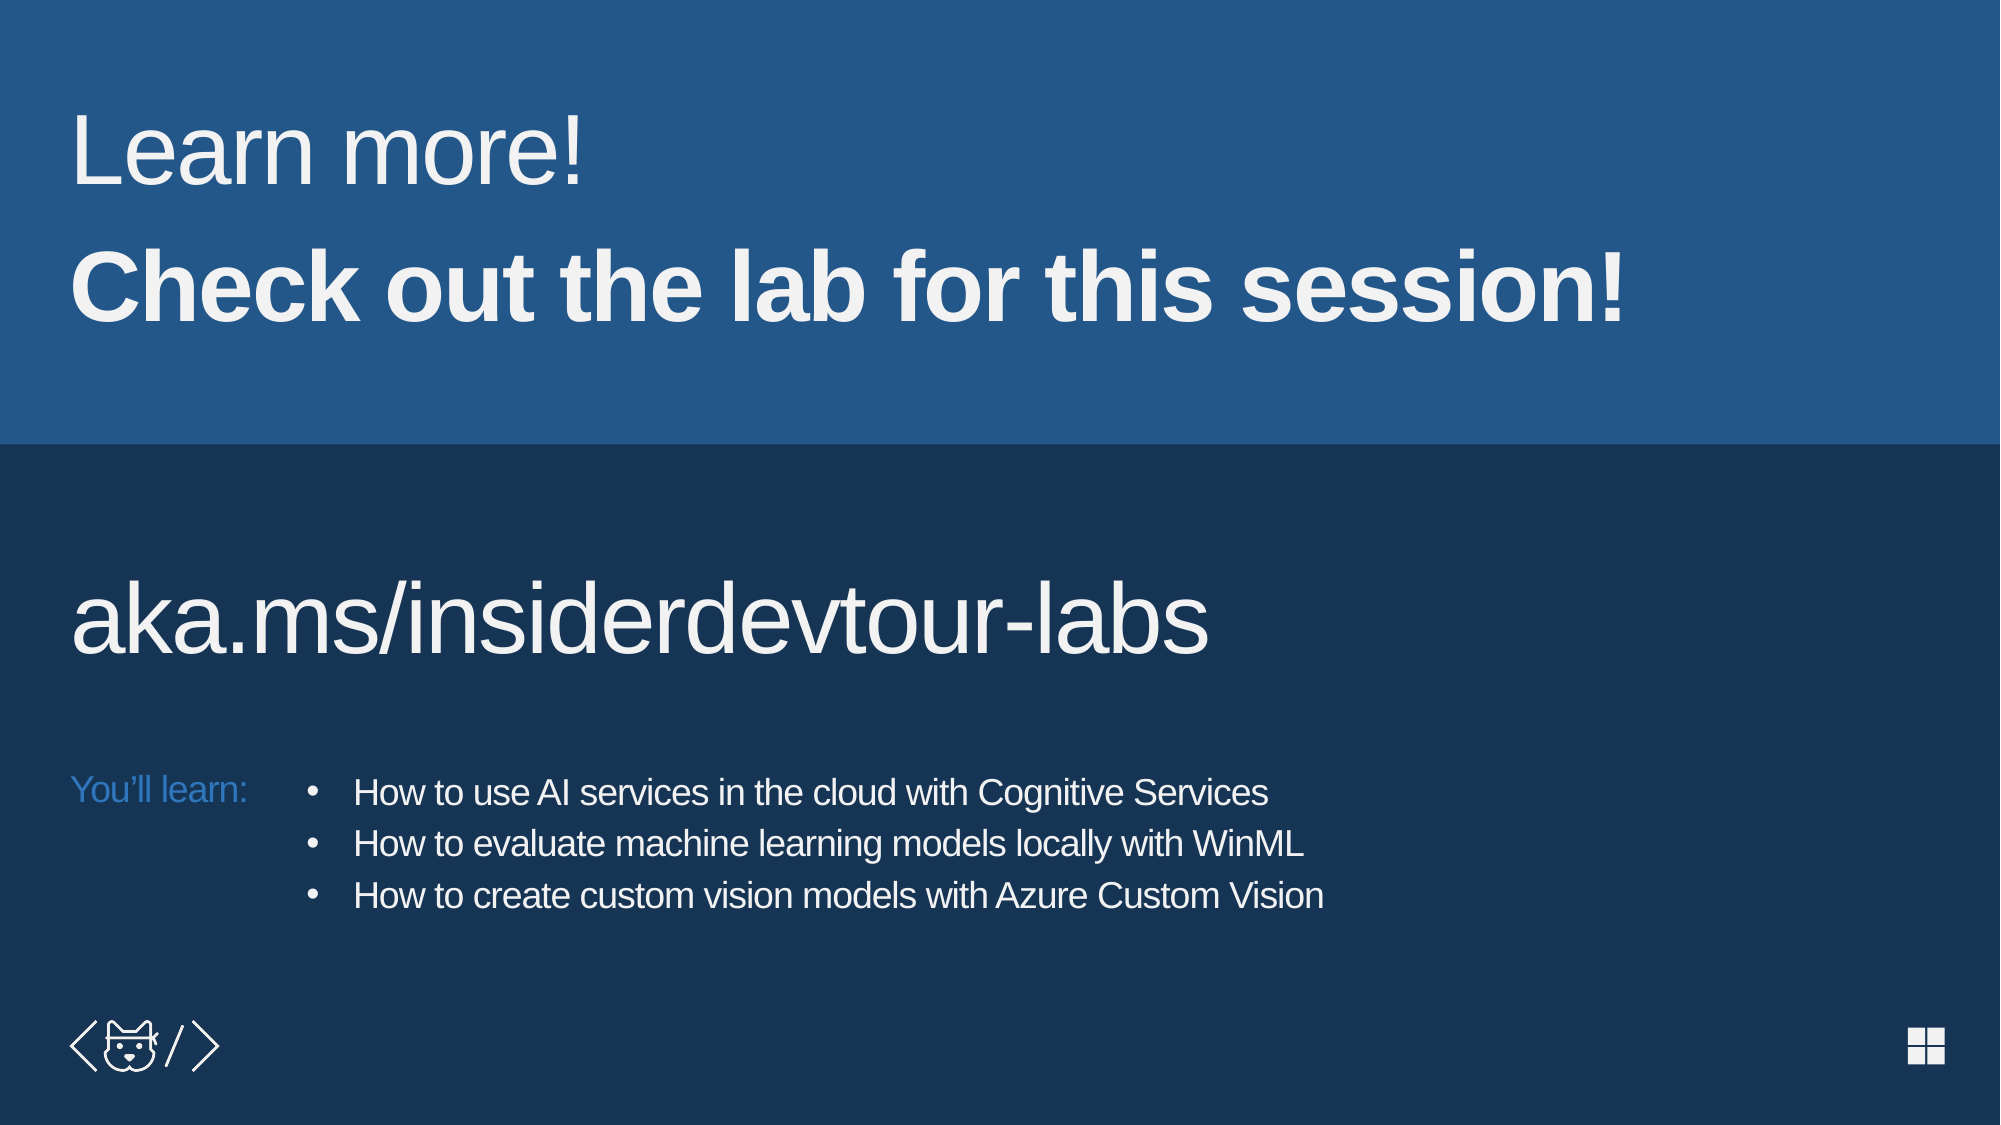

aka.ms/insiderdevtour-labs
How to use AI services in the cloud with Cognitive Services
How to evaluate machine learning models locally with WinML
How to create custom vision models with Azure Custom Vision